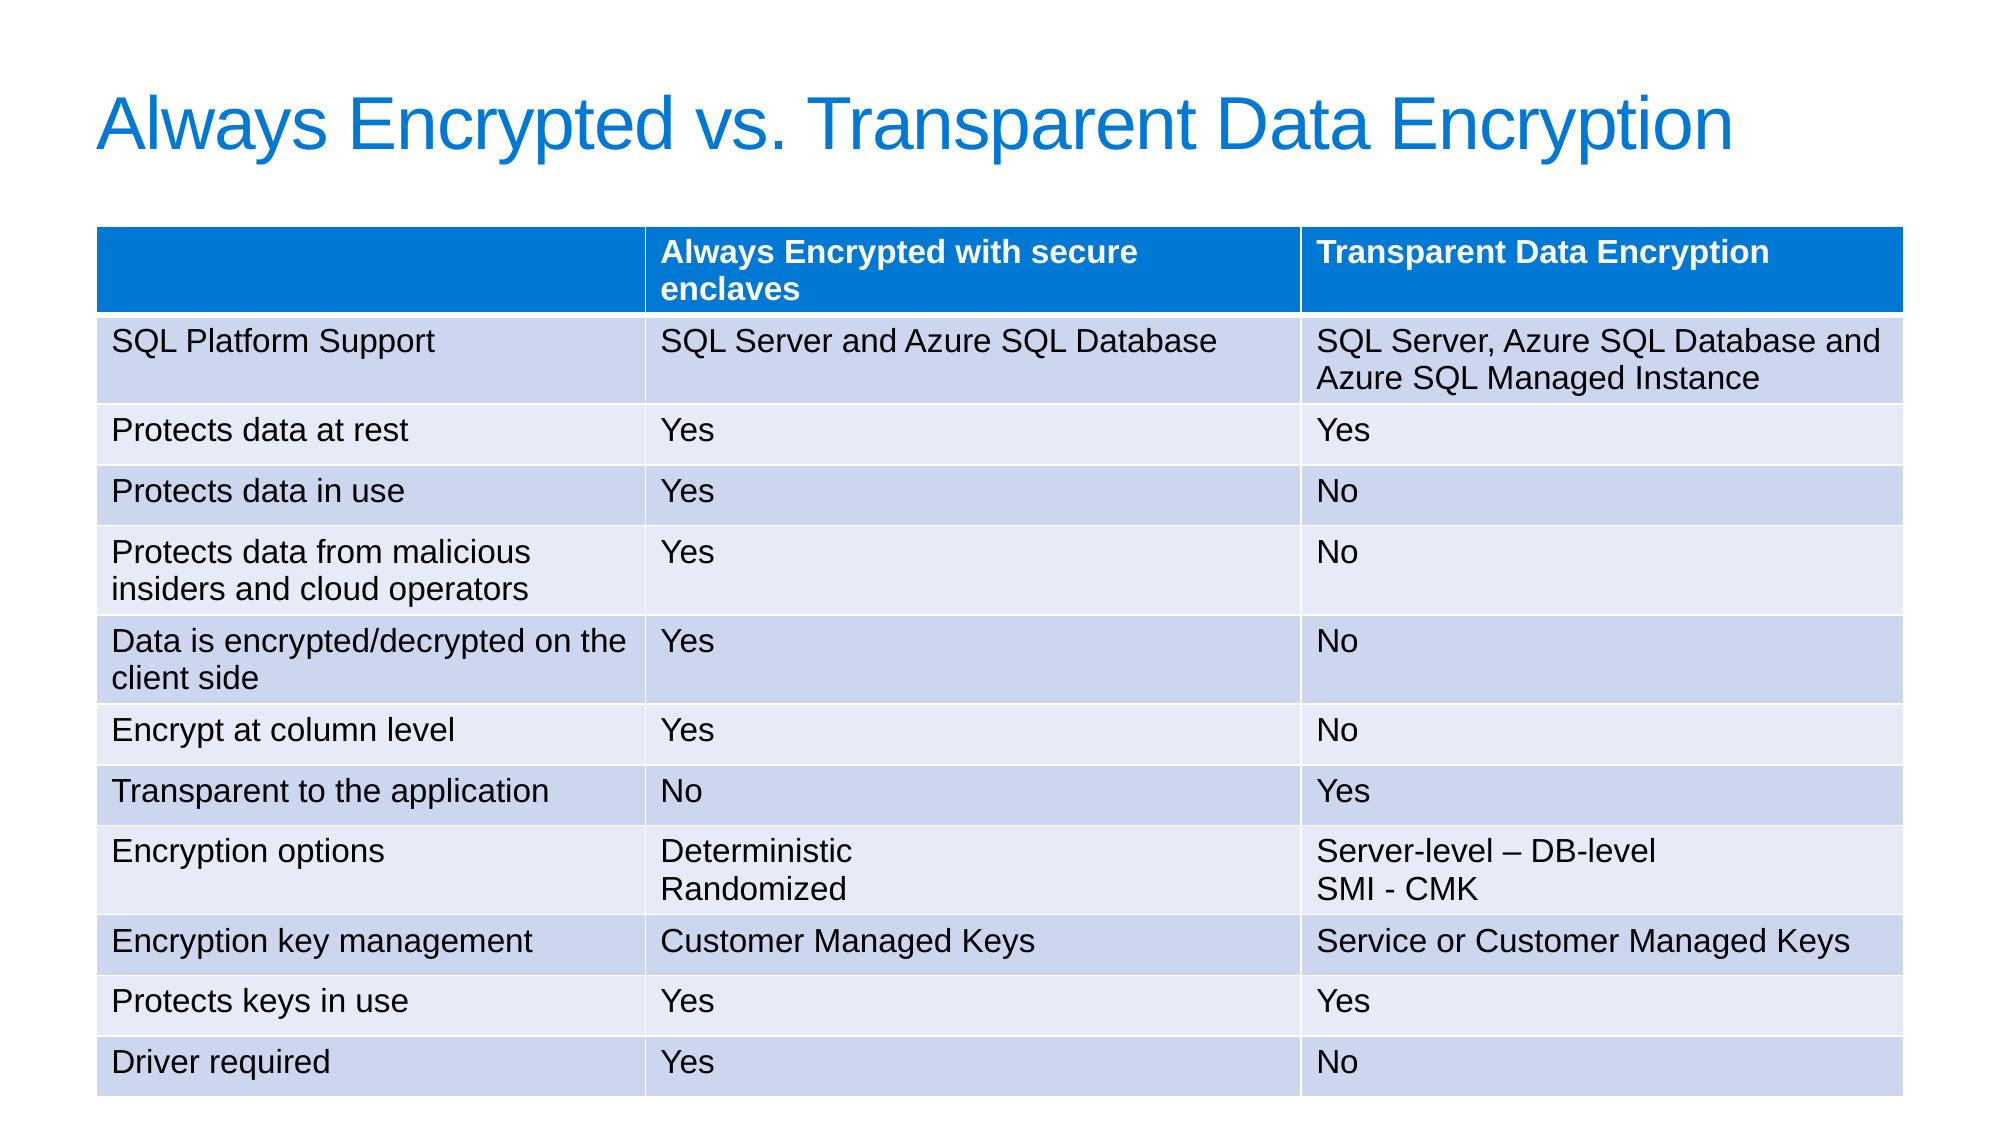

# Always Encrypted vs. Transparent Data Encryption
|  | Always Encrypted with secure enclaves | Transparent Data Encryption |
| --- | --- | --- |
| SQL Platform Support | SQL Server and Azure SQL Database | SQL Server, Azure SQL Database and Azure SQL Managed Instance |
| Protects data at rest | Yes | Yes |
| Protects data in use | Yes | No |
| Protects data from malicious insiders and cloud operators | Yes | No |
| Data is encrypted/decrypted on the client side | Yes | No |
| Encrypt at column level | Yes | No |
| Transparent to the application | No | Yes |
| Encryption options | Deterministic Randomized | Server-level – DB-level SMI - CMK |
| Encryption key management | Customer Managed Keys | Service or Customer Managed Keys |
| Protects keys in use | Yes | Yes |
| Driver required | Yes | No |